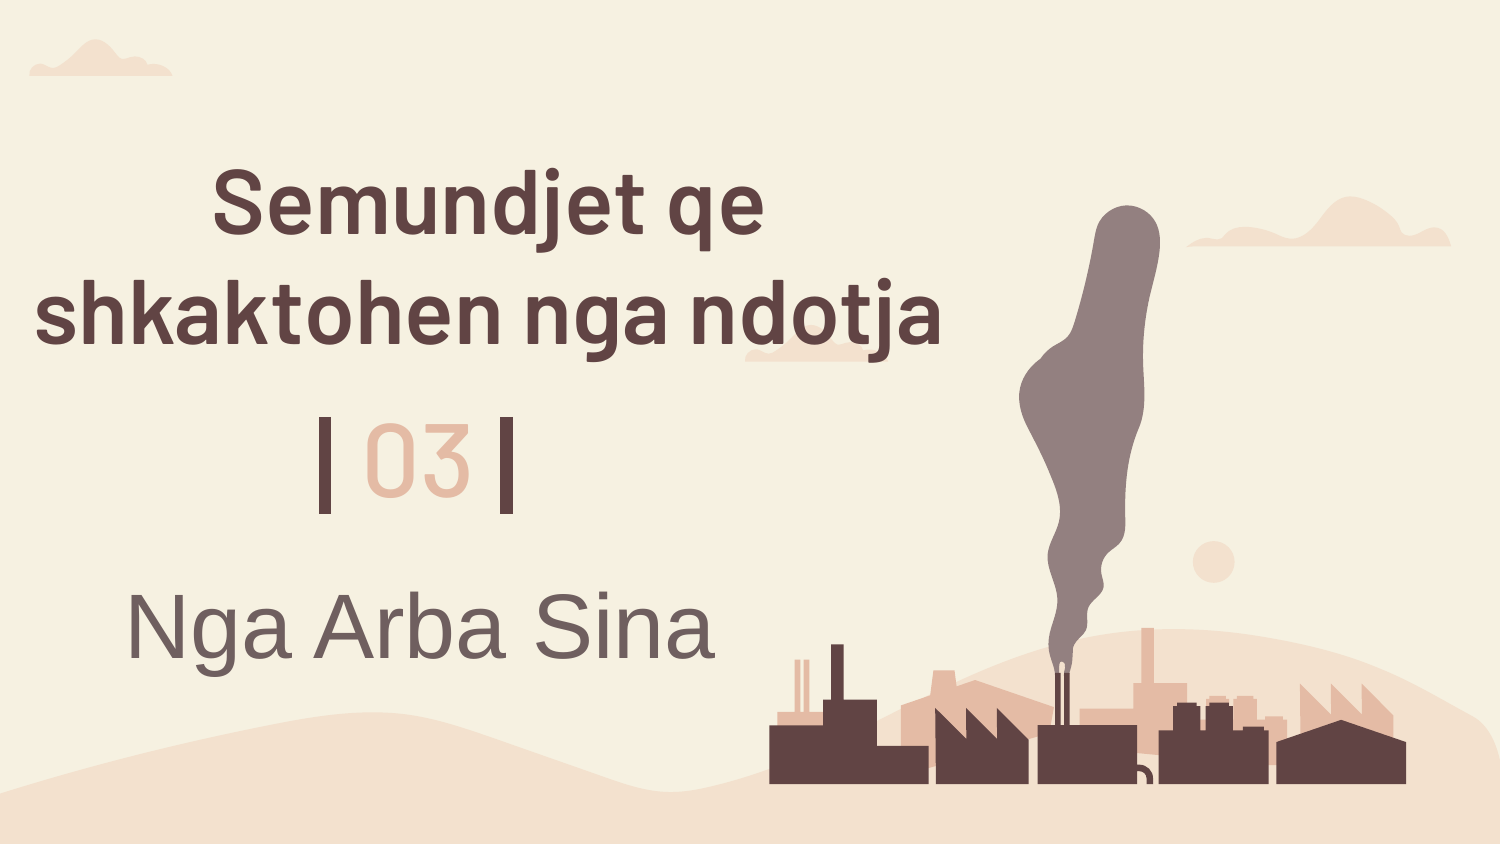

# Semundjet qe shkaktohen nga ndotja

03
Nga Arba Sina